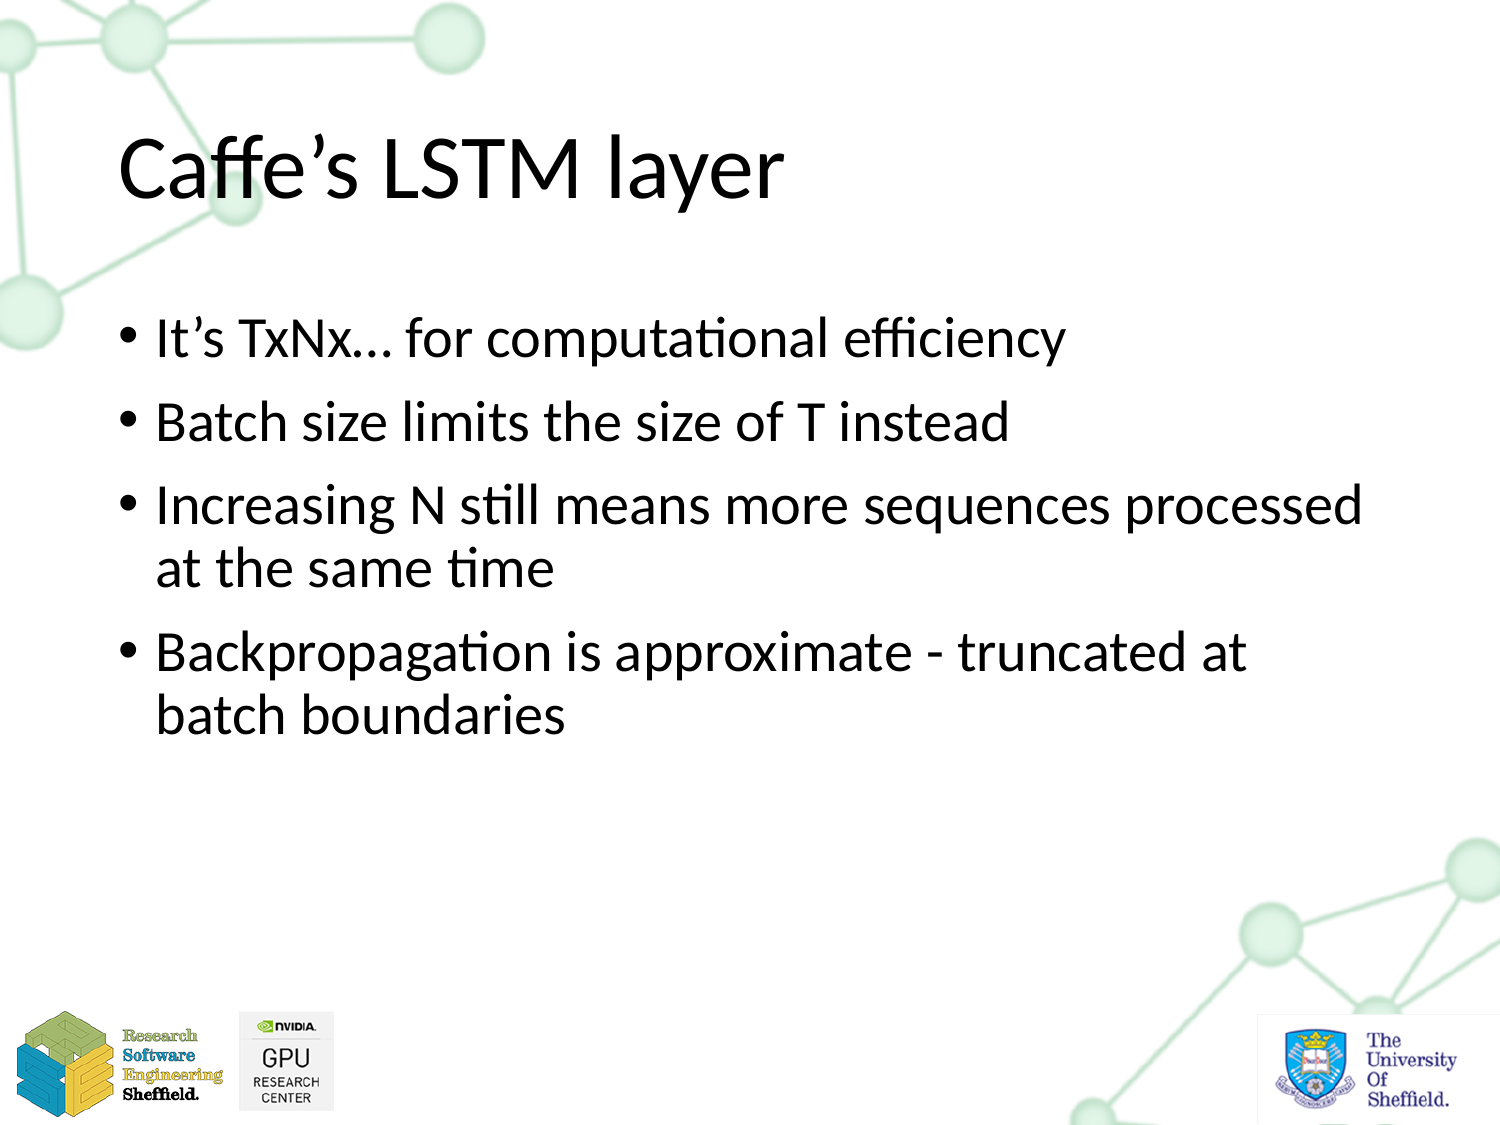

# Caffe’s LSTM layer
It’s TxNx… for computational efficiency
Batch size limits the size of T instead
Increasing N still means more sequences processed at the same time
Backpropagation is approximate - truncated at batch boundaries